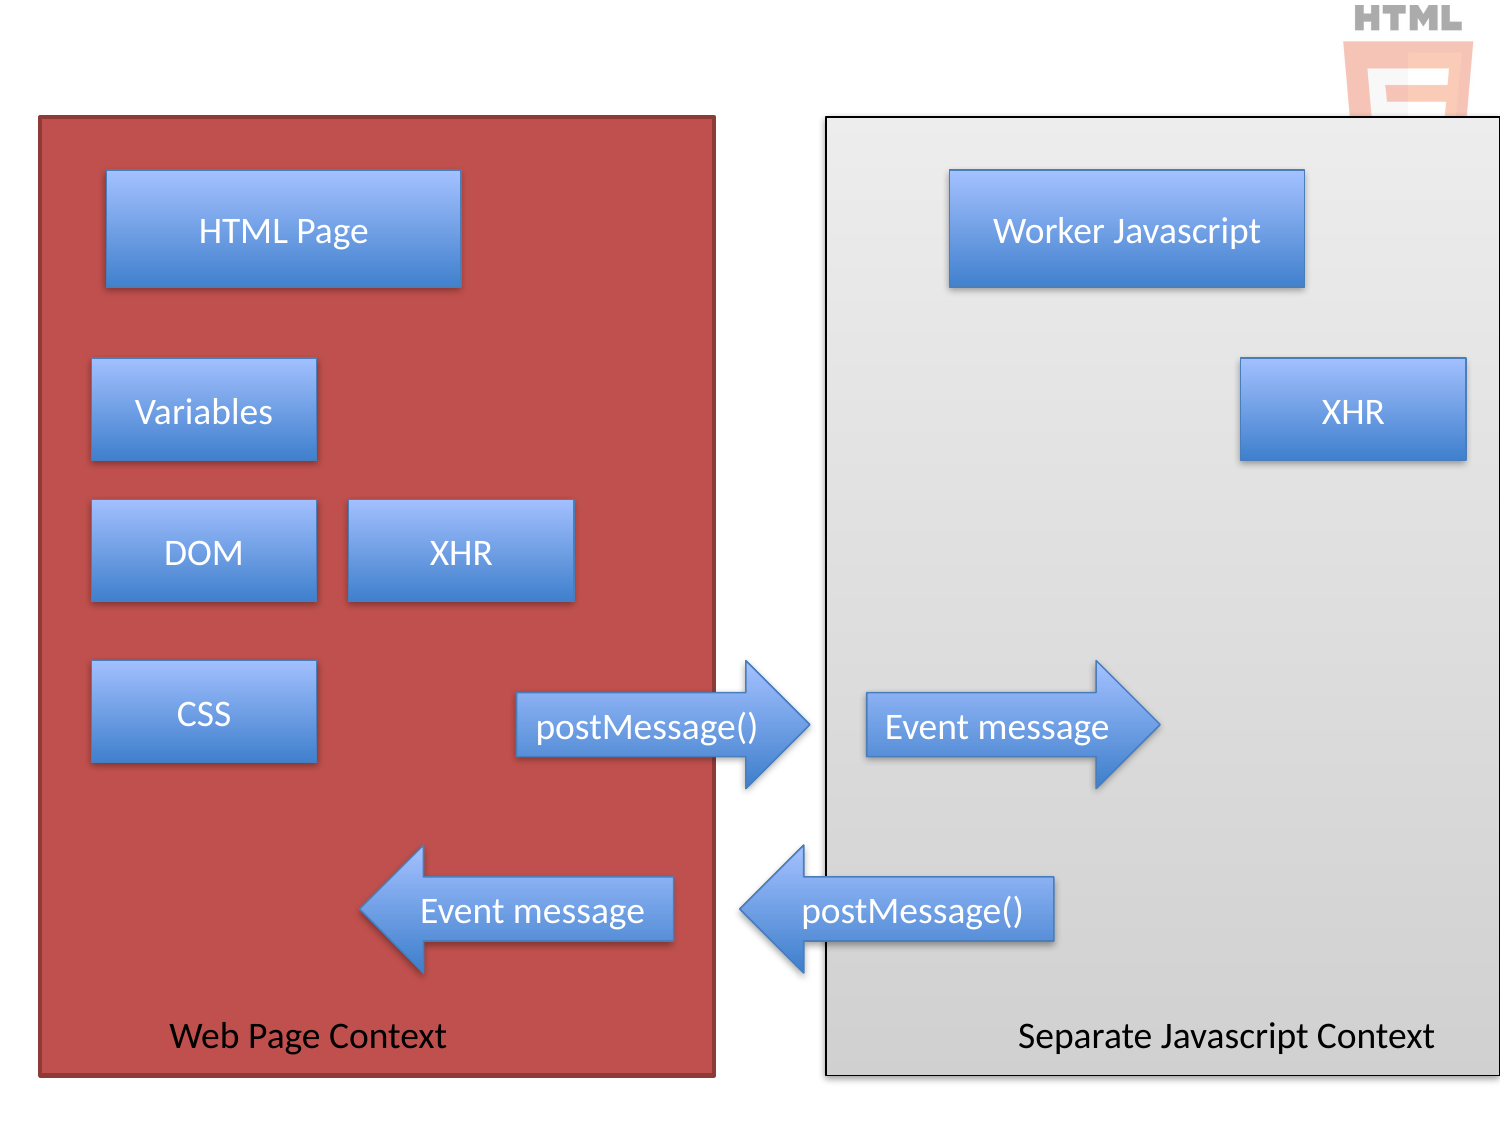

HTML Page
Worker Javascript
Variables
XHR
DOM
XHR
CSS
postMessage()
Event message
Event message
postMessage()
Web Page Context
Separate Javascript Context